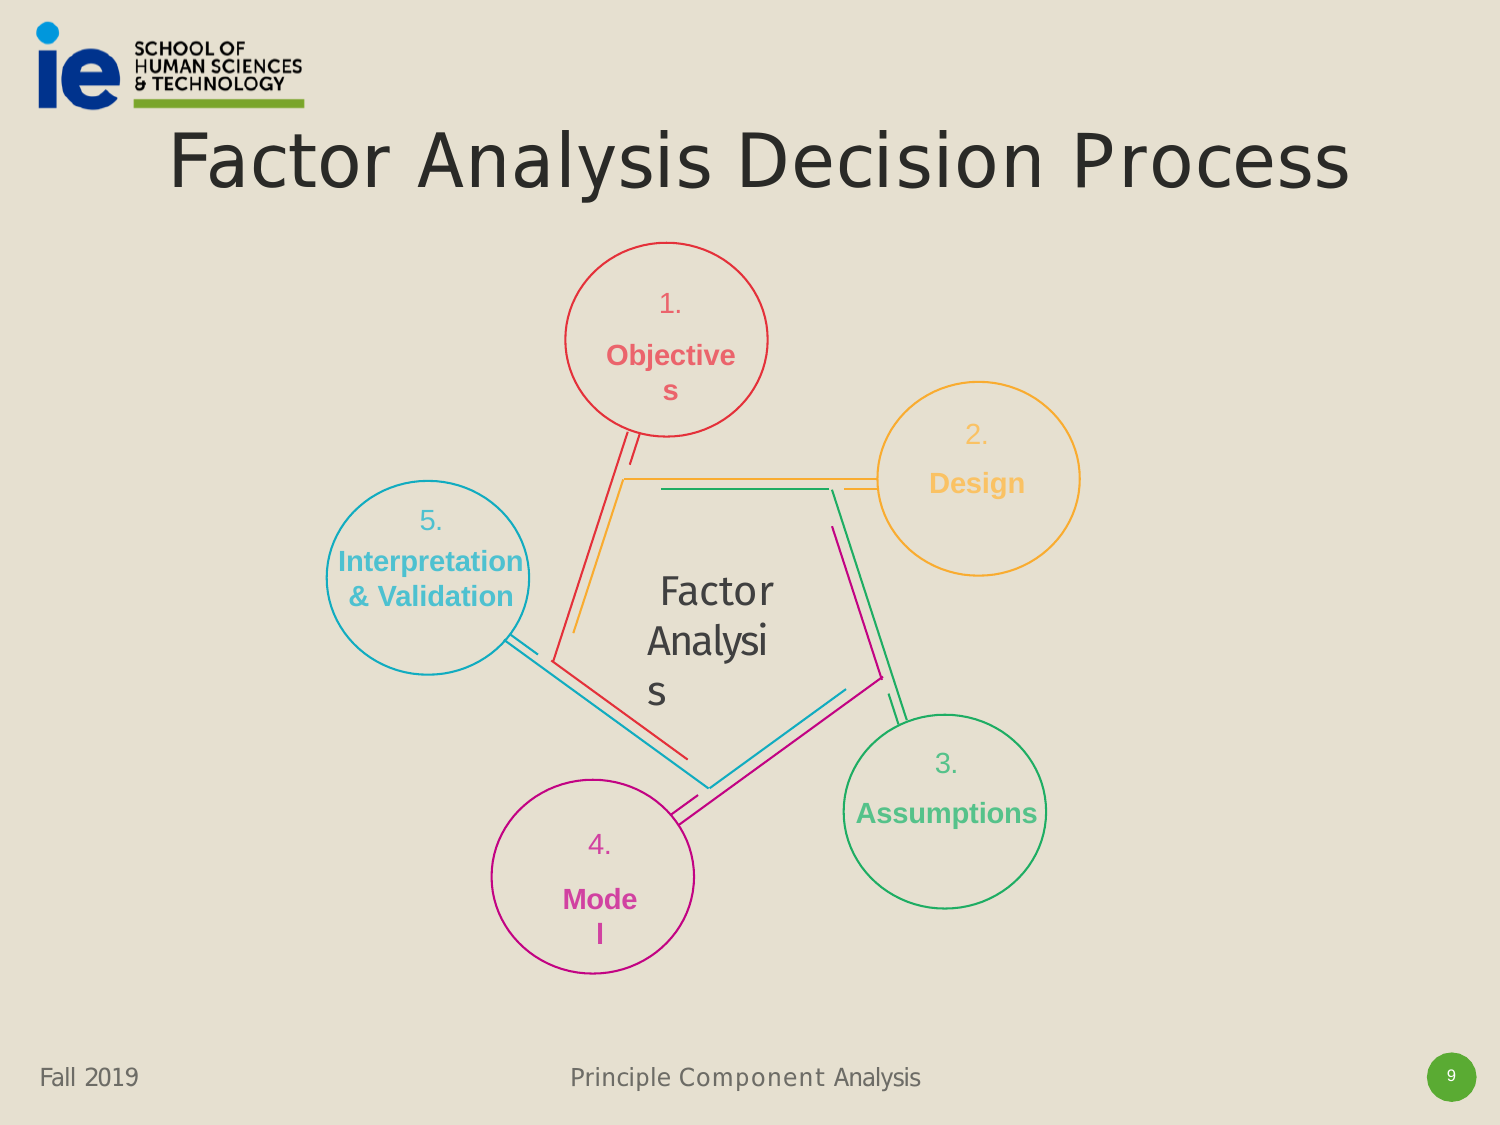

# Factor Analysis Decision Process

1.
Objectives
2.
Design
5.
Interpretation & Validation
Factor Analysis
3.
Assumptions
4.
Model
Fall 2019
Principle Component Analysis
9